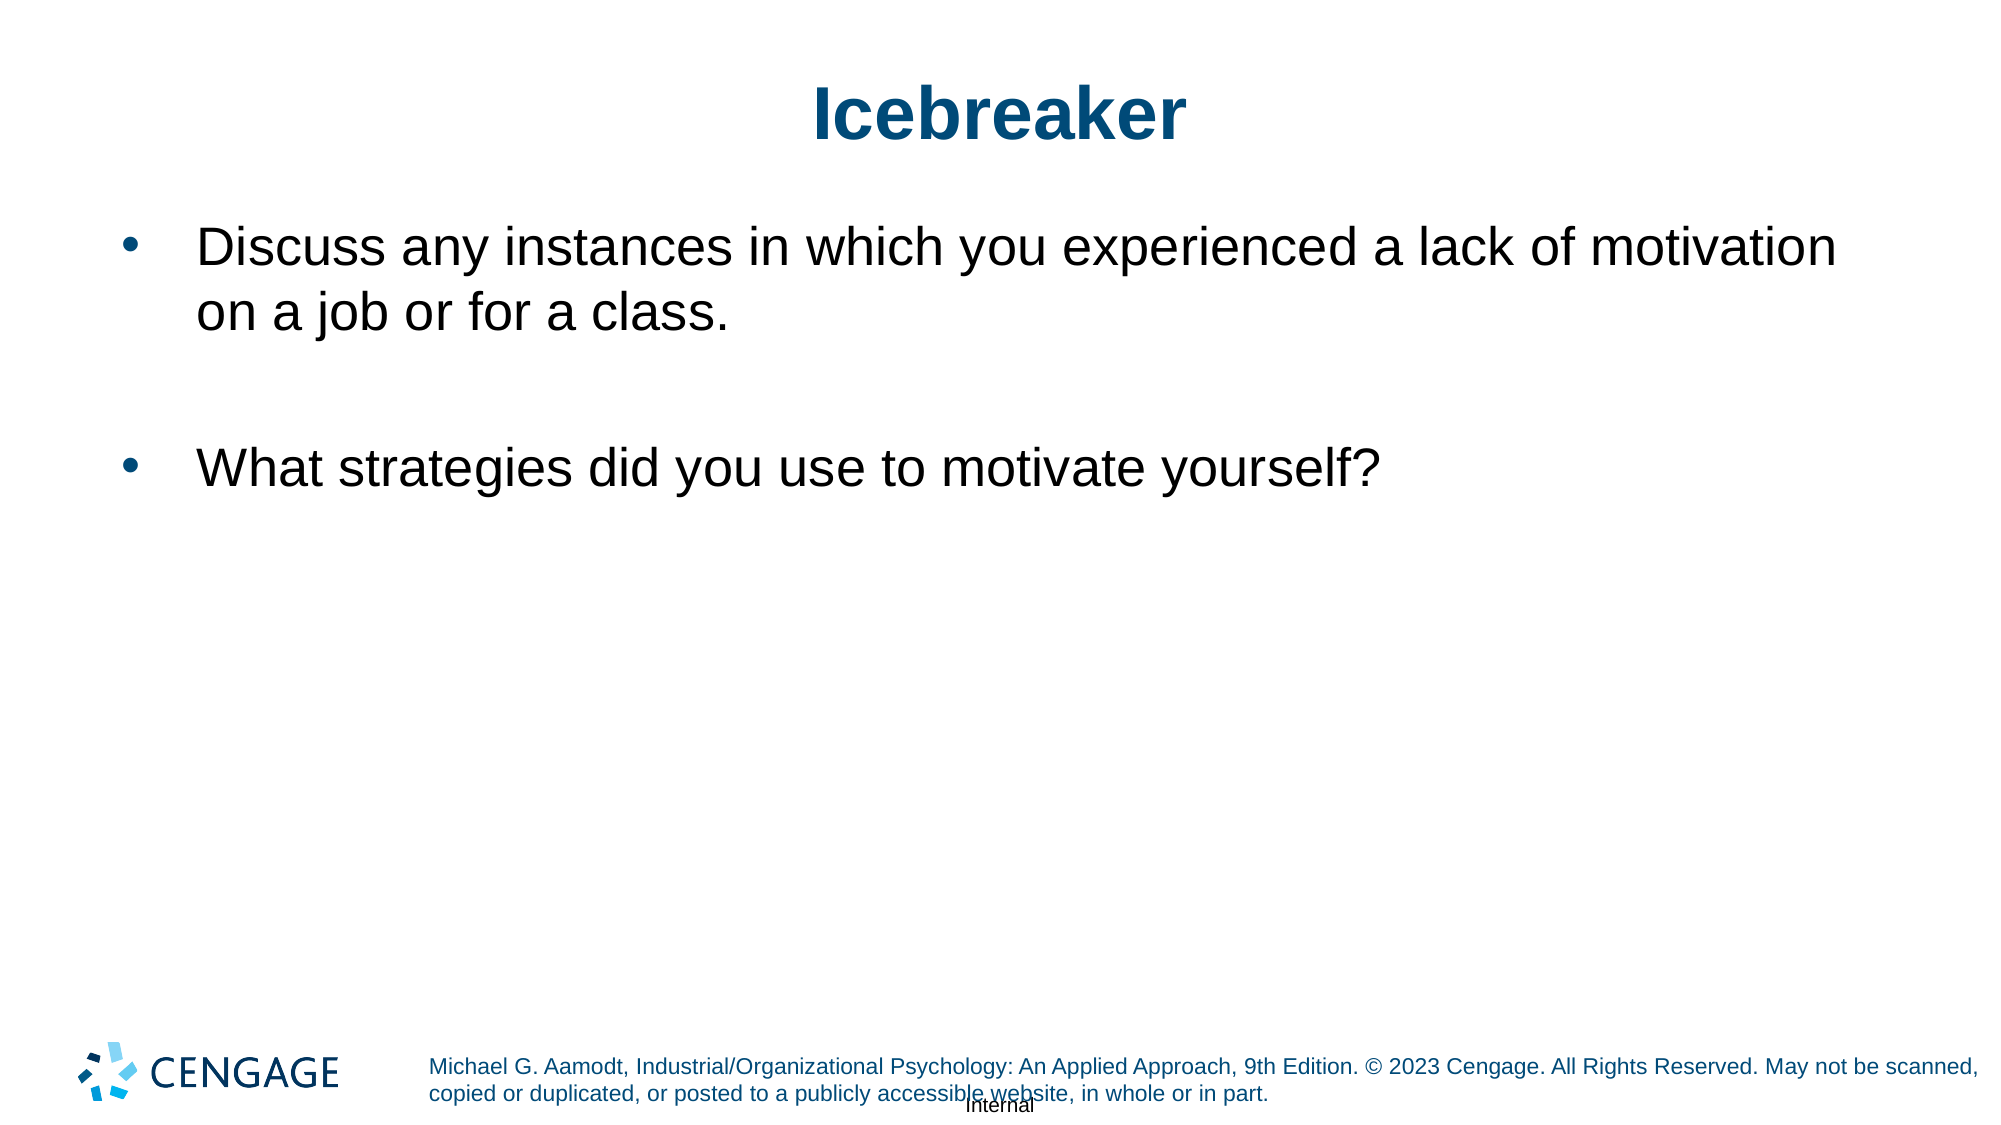

# Icebreaker
Discuss any instances in which you experienced a lack of motivation on a job or for a class.

What strategies did you use to motivate yourself?